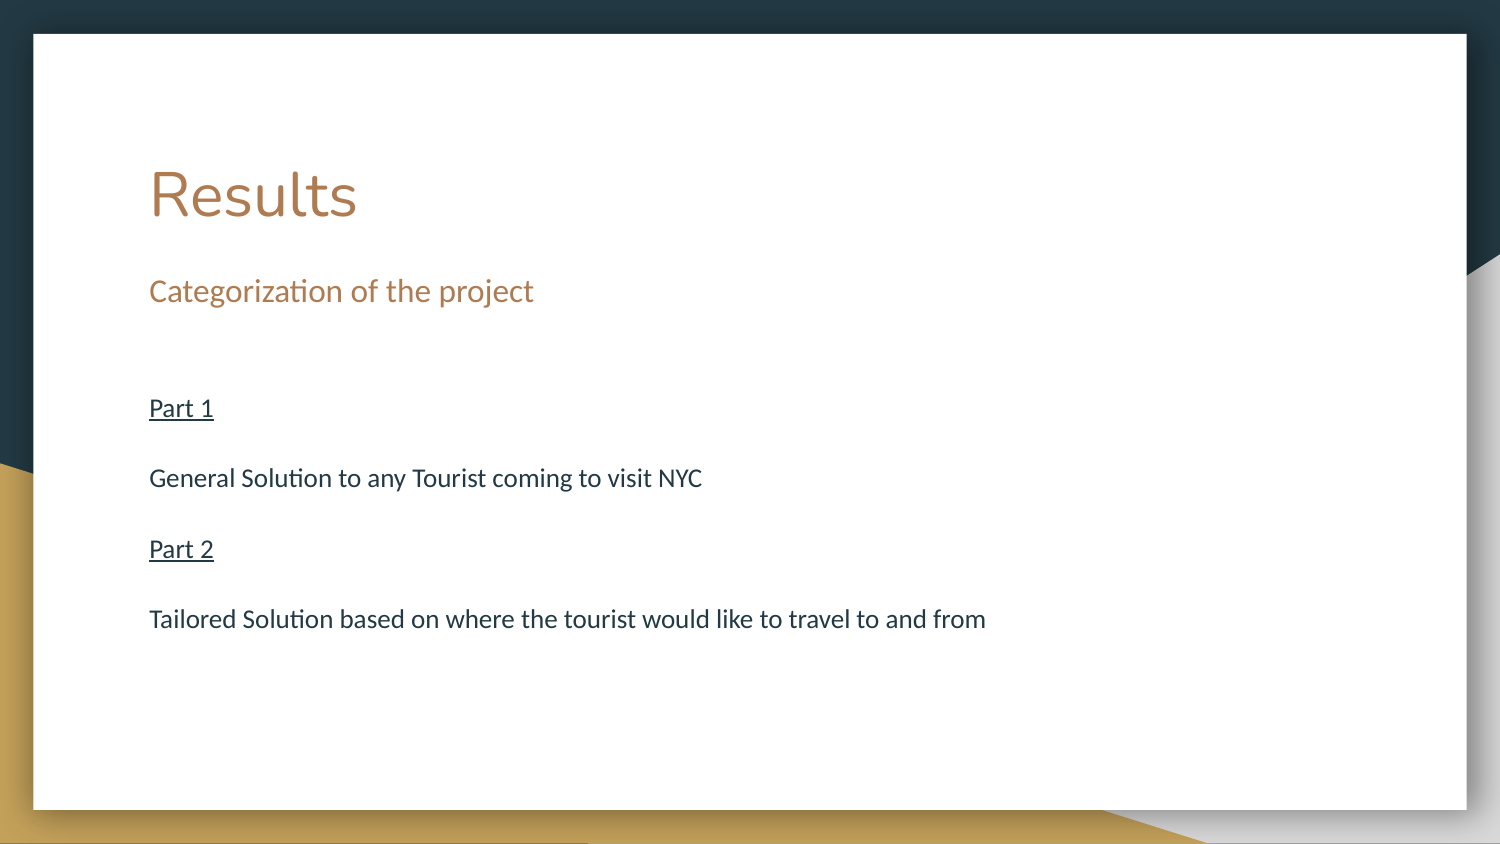

# Results
Categorization of the project
Part 1
General Solution to any Tourist coming to visit NYC
Part 2
Tailored Solution based on where the tourist would like to travel to and from